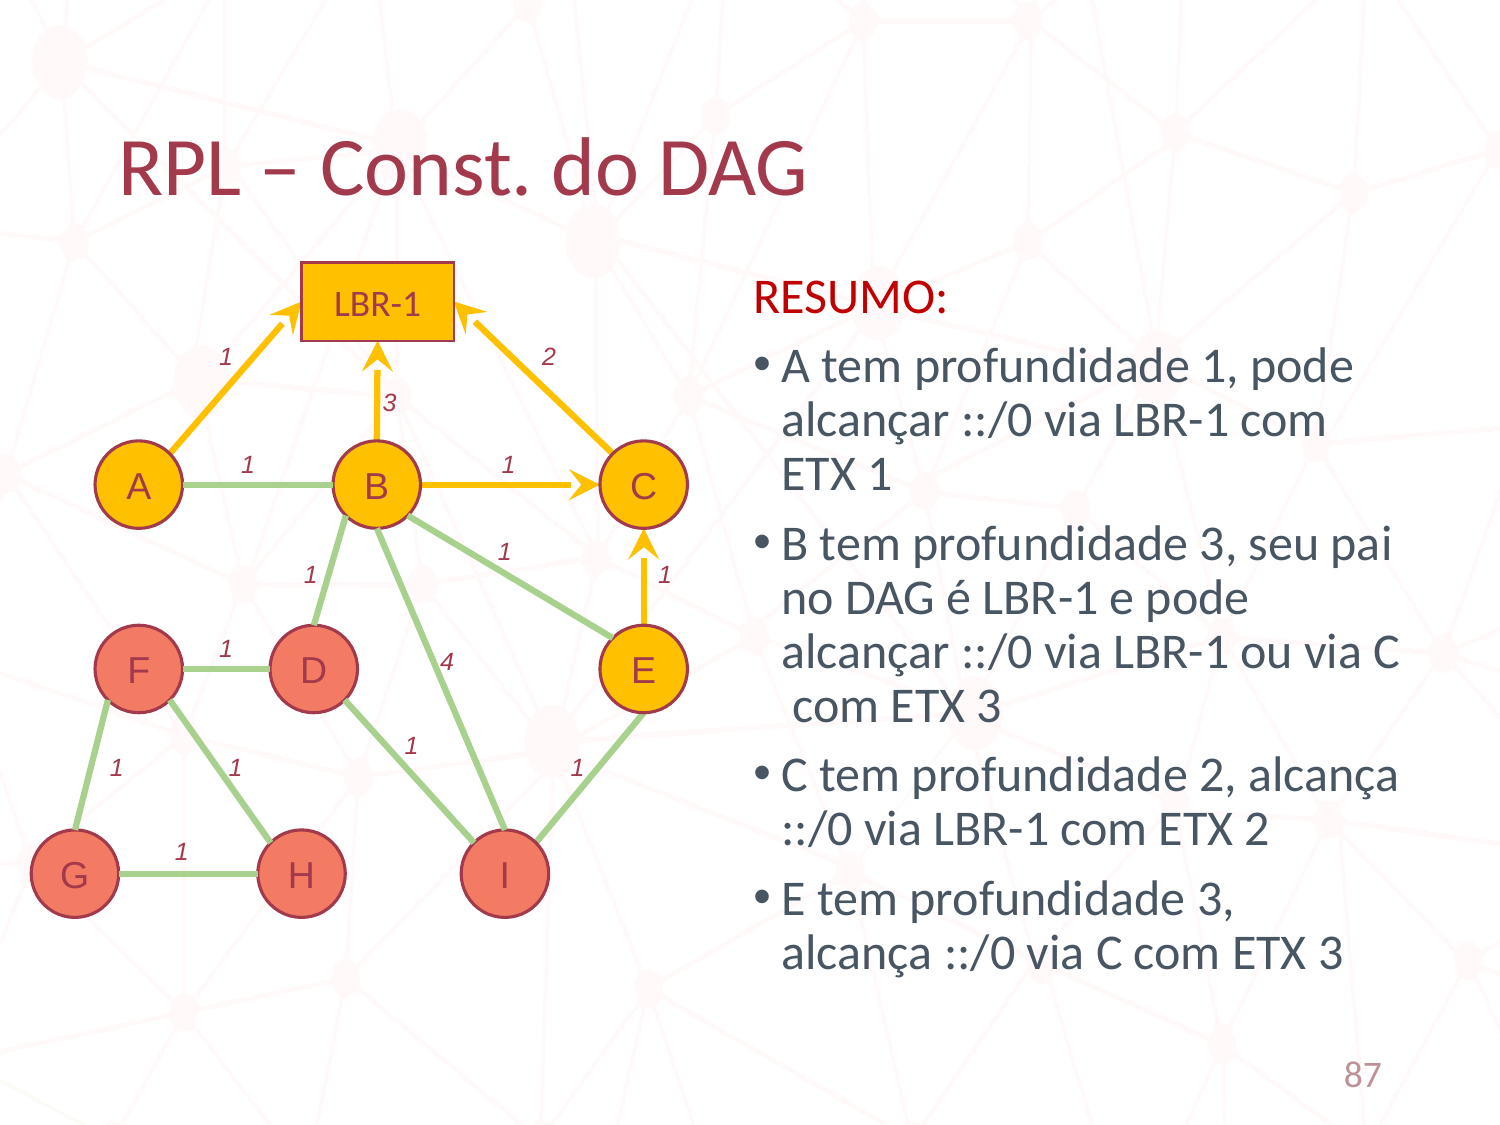

# RPL – Const. do DAG
LBR-1
RESUMO:
A tem profundidade 1, pode alcançar ::/0 via LBR-1 com ETX 1
B tem profundidade 3, seu pai no DAG é LBR-1 e pode alcançar ::/0 via LBR-1 ou via C  com ETX 3
C tem profundidade 2, alcança ::/0 via LBR-1 com ETX 2
E tem profundidade 3, alcança ::/0 via C com ETX 3

1
2
3
A
1
B
1
C
1
1
1
F
1
D
E
4
1
1
1
1
1
G
H
I
87